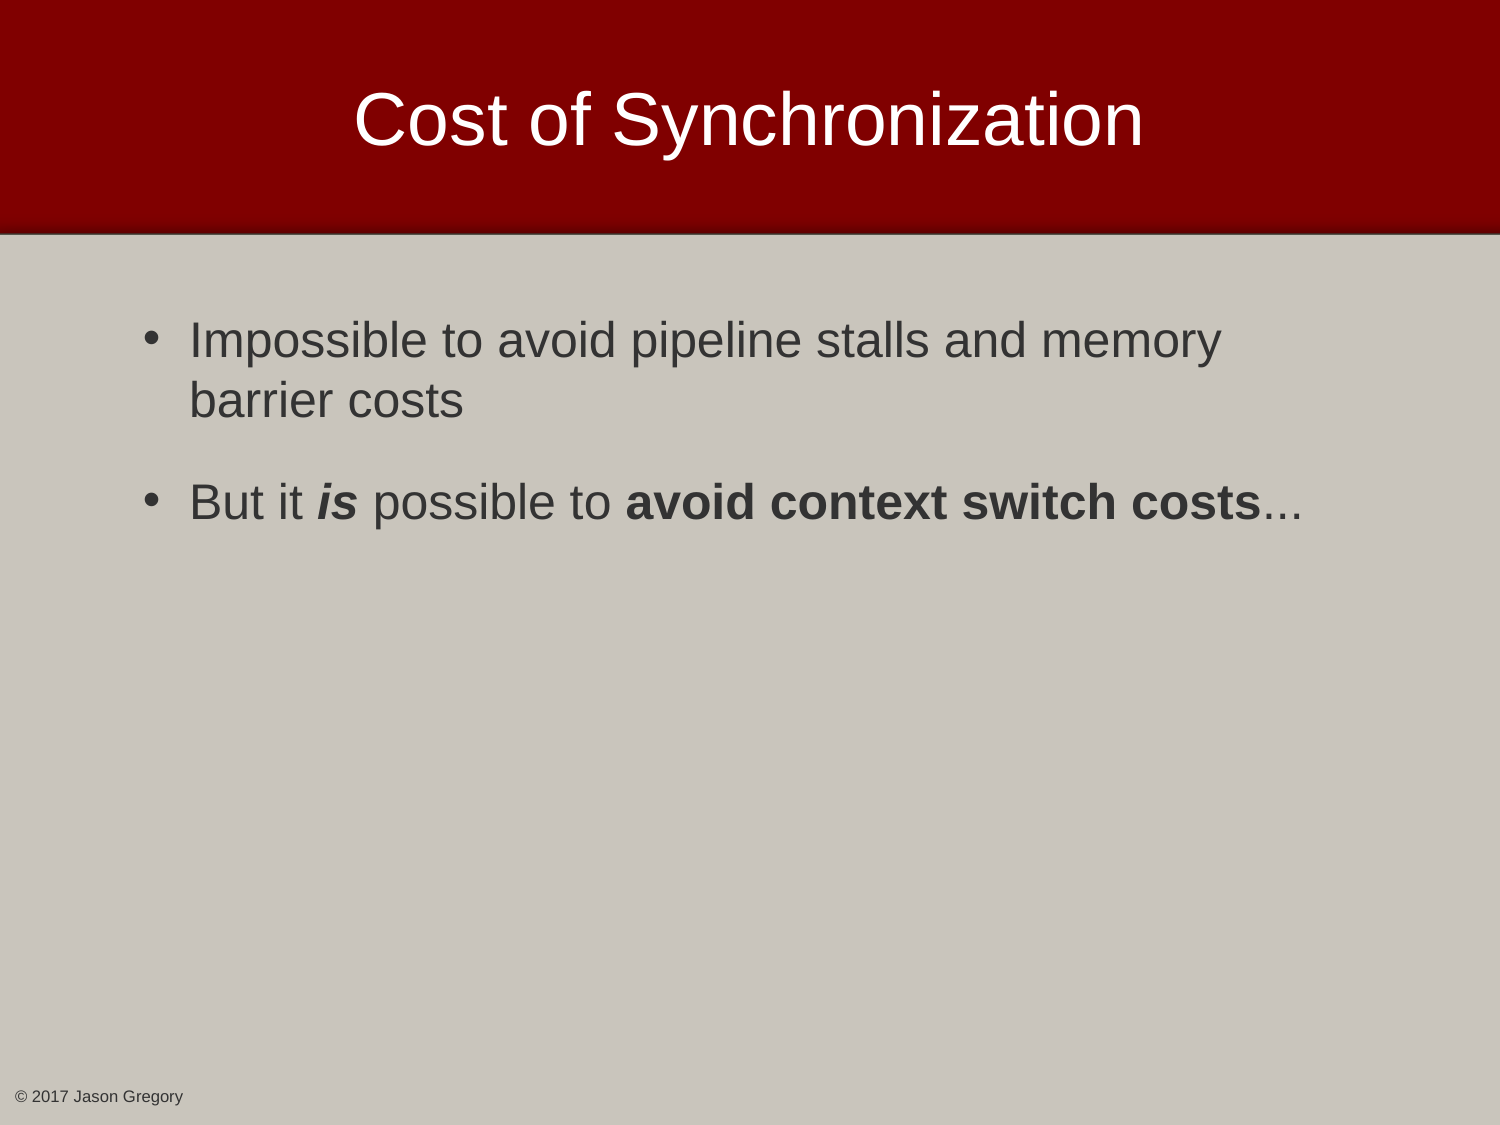

# Cost of Synchronization
Impossible to avoid pipeline stalls and memory barrier costs
But it is possible to avoid context switch costs...
© 2017 Jason Gregory